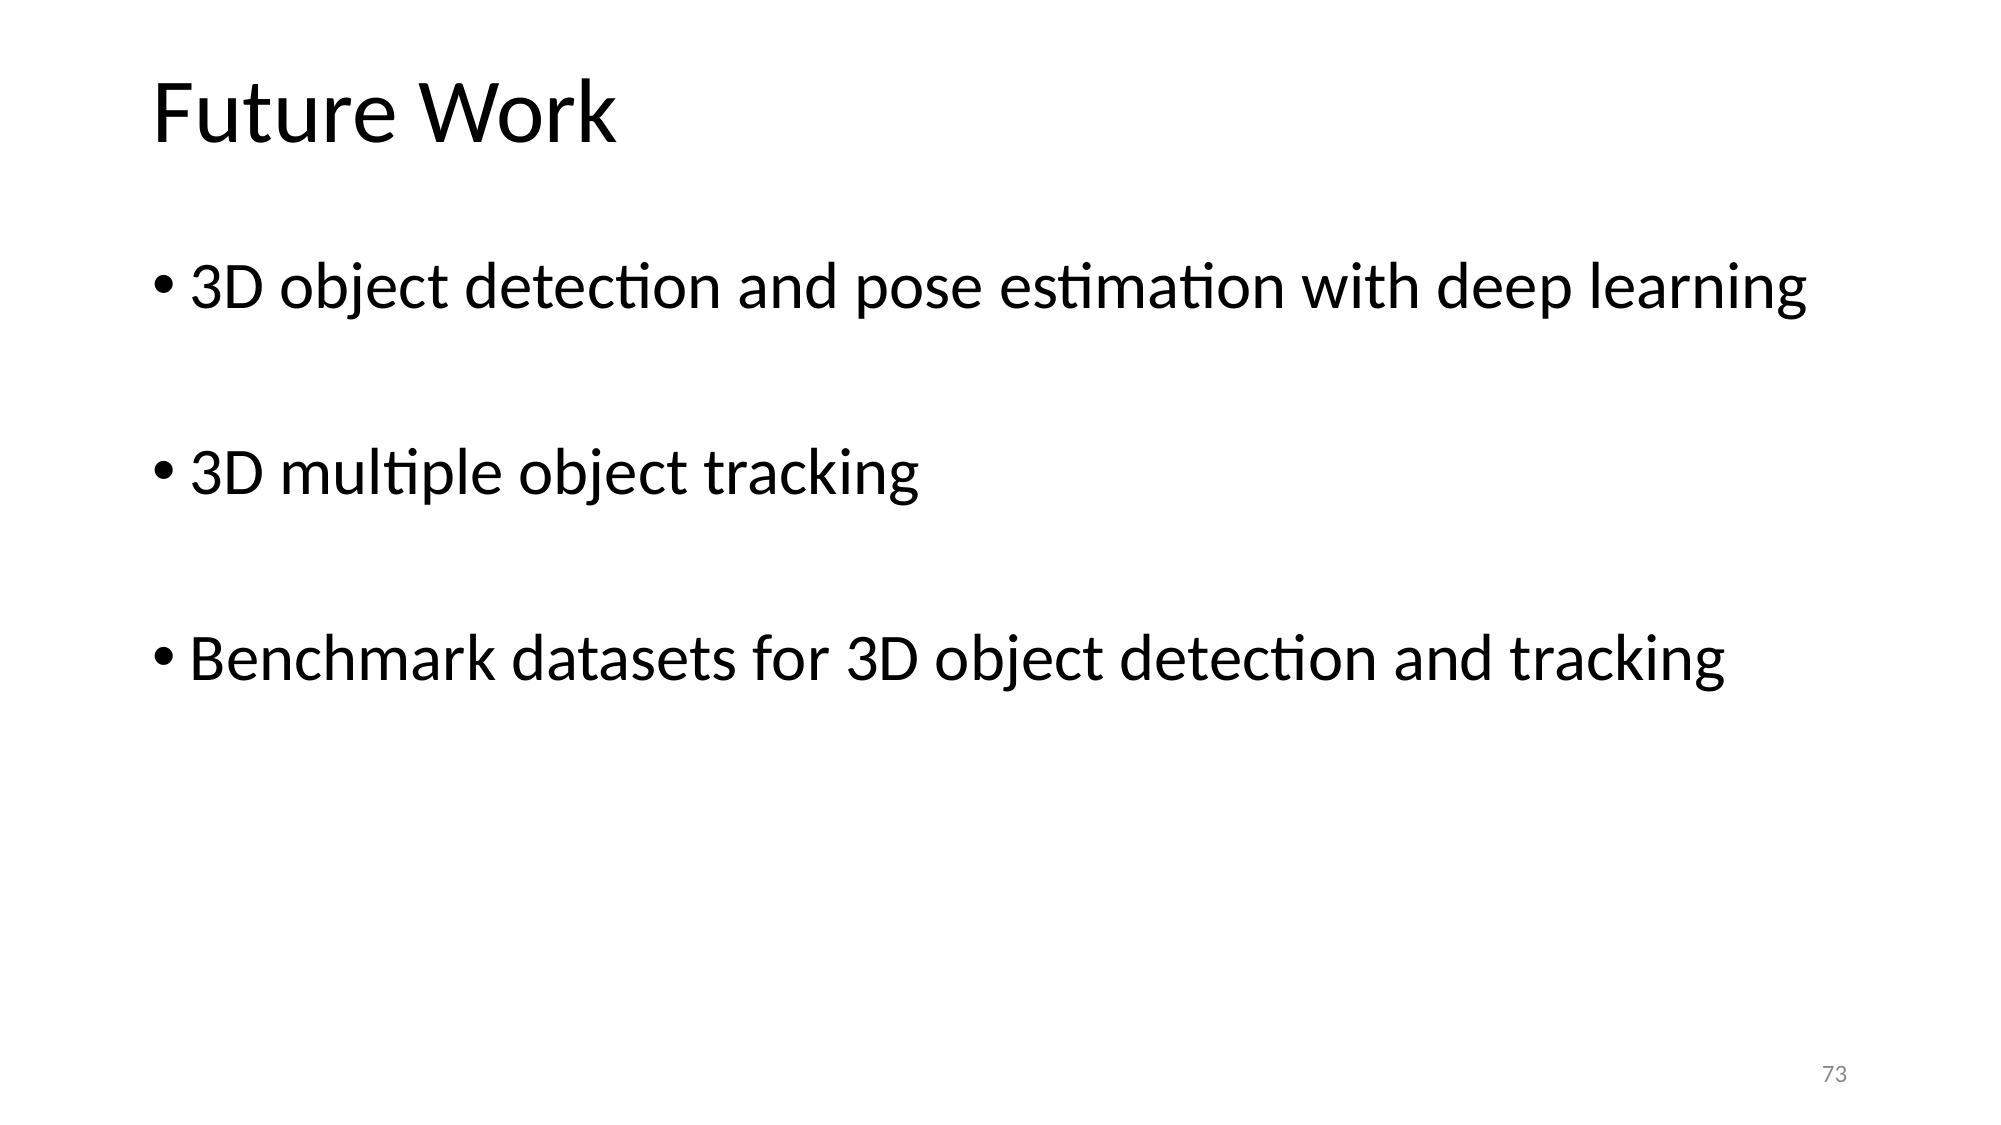

# Future Work
3D object detection and pose estimation with deep learning

3D multiple object tracking

Benchmark datasets for 3D object detection and tracking
73